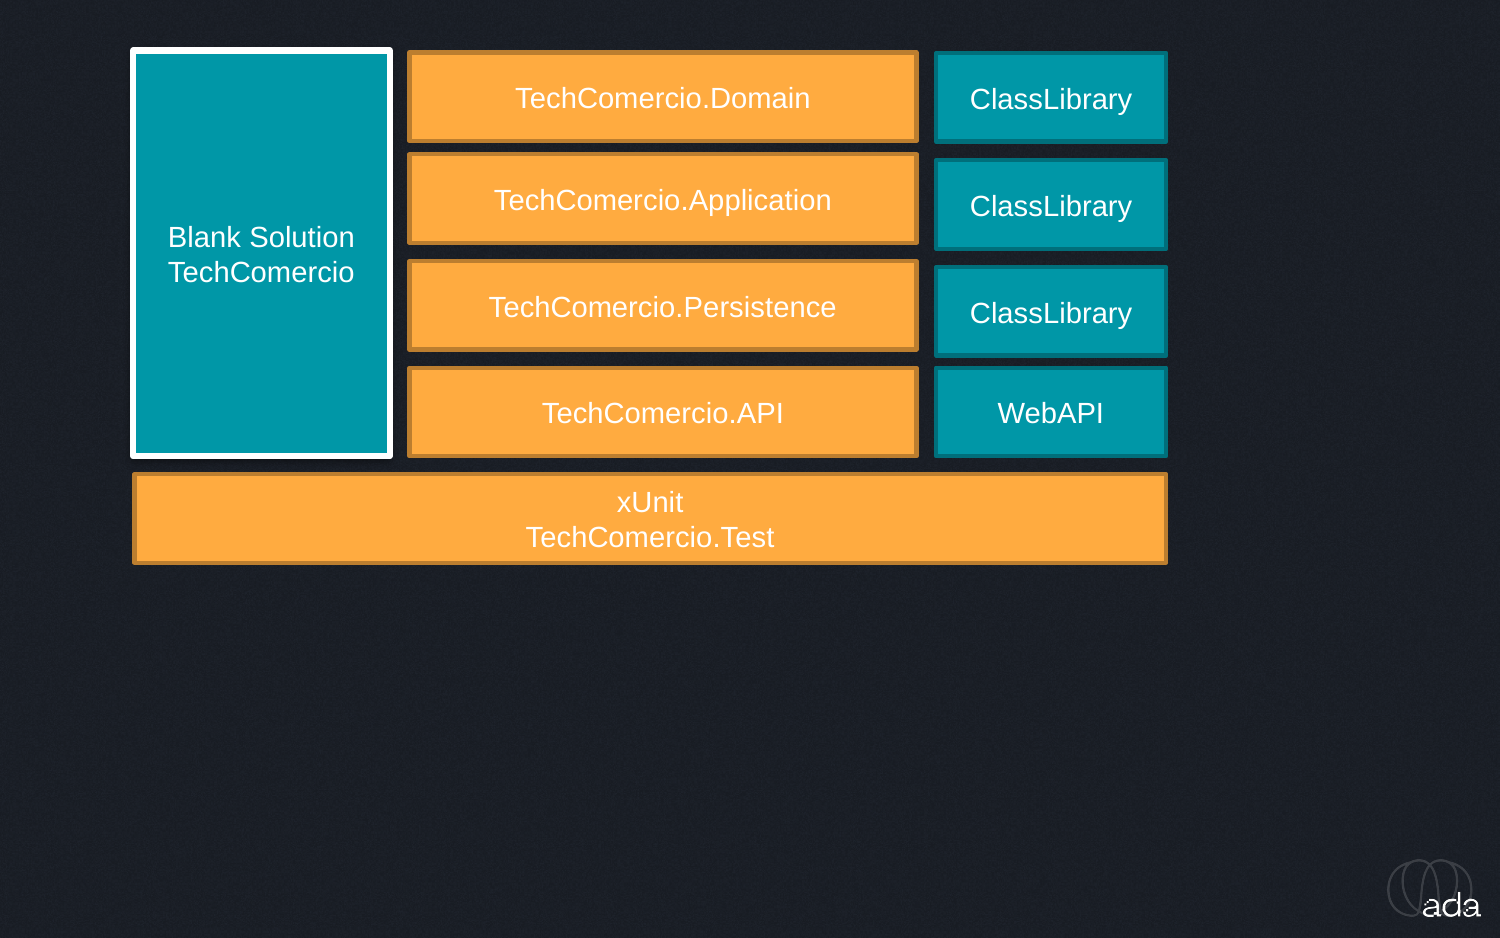

_como faremos?
Blank Solution
TechComercio
TechComercio.Domain
ClassLibrary
TechComercio.Application
ClassLibrary
TechComercio.Persistence
ClassLibrary
TechComercio.API
WebAPI
xUnit
TechComercio.Test